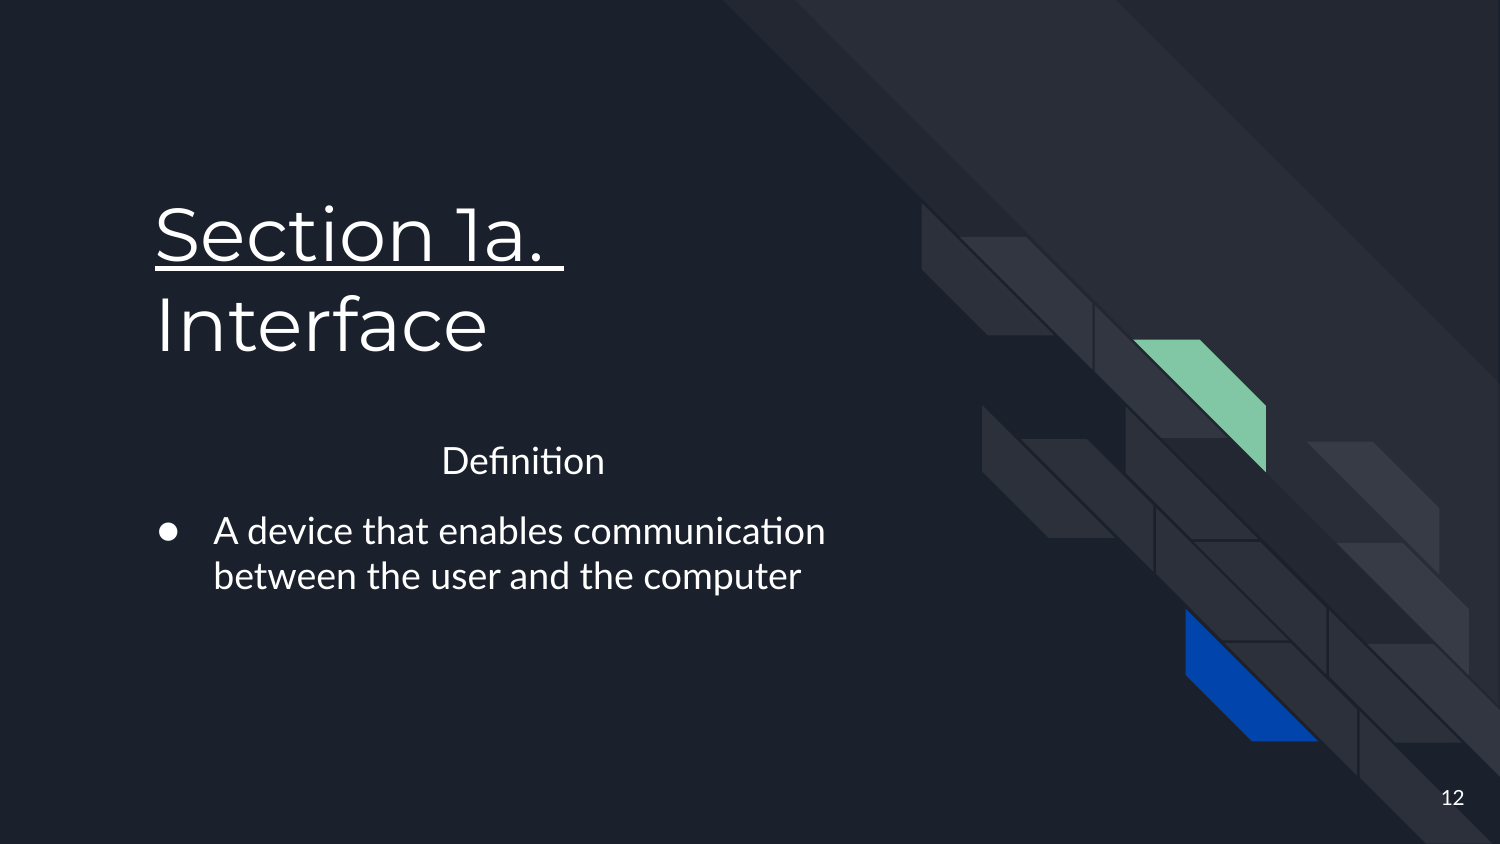

# Section 1a.
Interface
Definition
A device that enables communication between the user and the computer
12